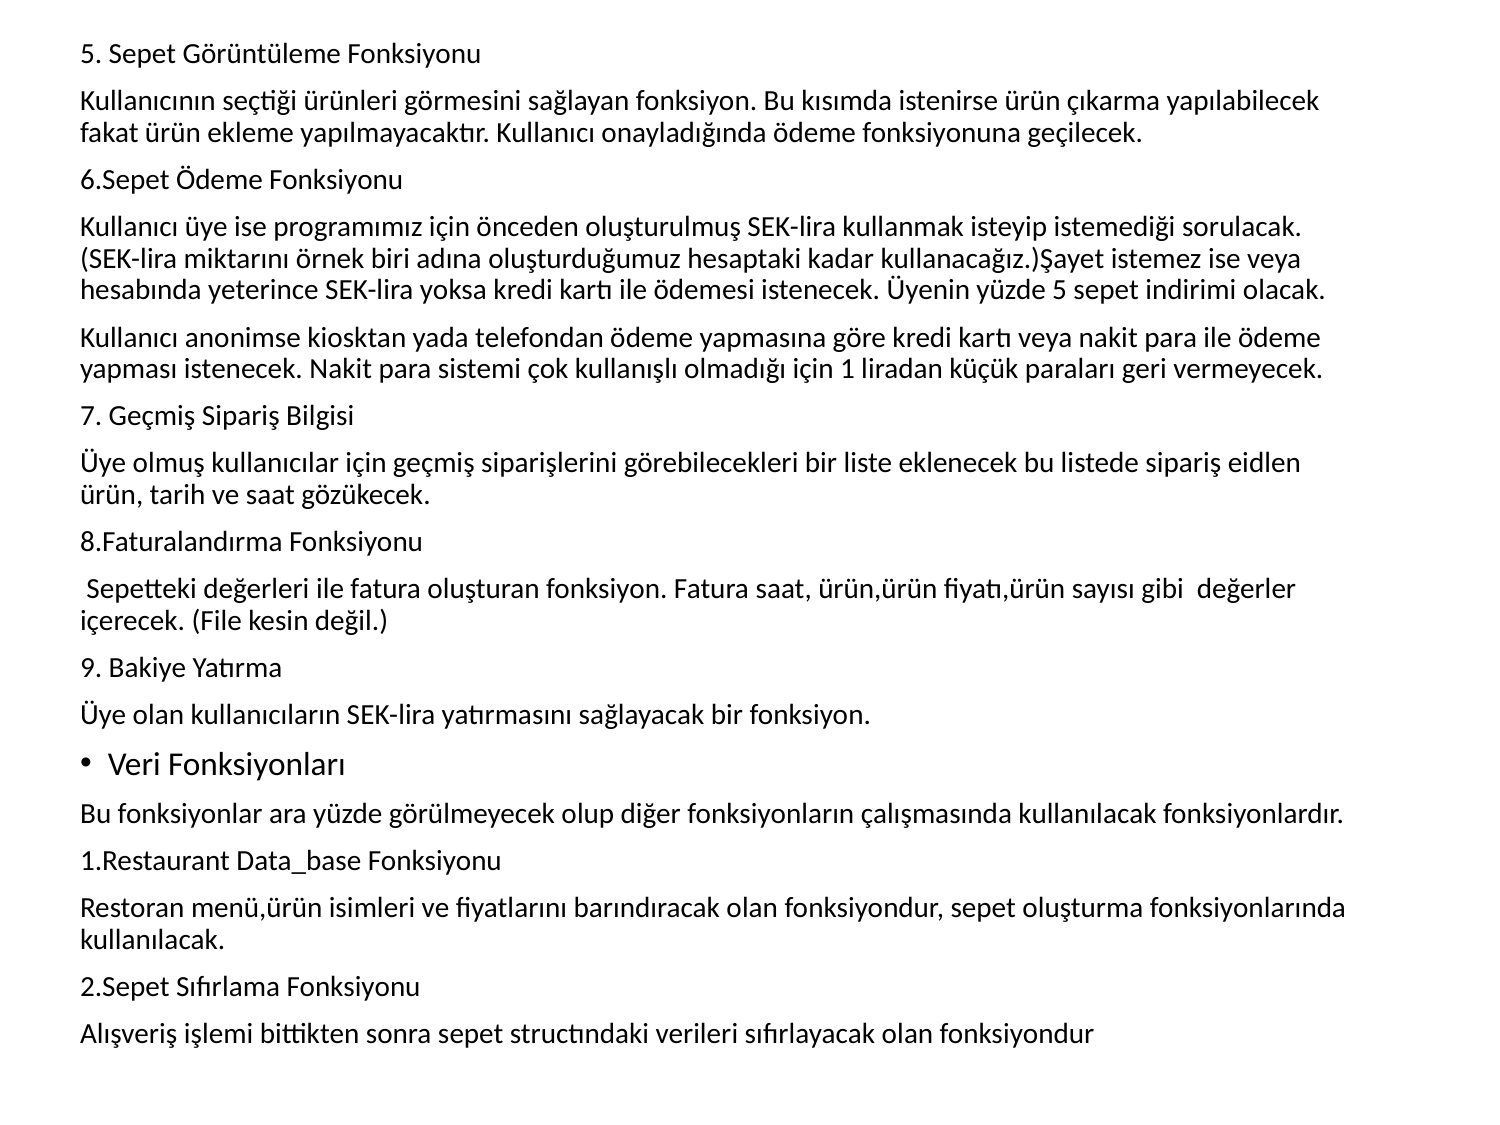

5. Sepet Görüntüleme Fonksiyonu
Kullanıcının seçtiği ürünleri görmesini sağlayan fonksiyon. Bu kısımda istenirse ürün çıkarma yapılabilecek fakat ürün ekleme yapılmayacaktır. Kullanıcı onayladığında ödeme fonksiyonuna geçilecek.
6.Sepet Ödeme Fonksiyonu
Kullanıcı üye ise programımız için önceden oluşturulmuş SEK-lira kullanmak isteyip istemediği sorulacak.(SEK-lira miktarını örnek biri adına oluşturduğumuz hesaptaki kadar kullanacağız.)Şayet istemez ise veya hesabında yeterince SEK-lira yoksa kredi kartı ile ödemesi istenecek. Üyenin yüzde 5 sepet indirimi olacak.
Kullanıcı anonimse kiosktan yada telefondan ödeme yapmasına göre kredi kartı veya nakit para ile ödeme yapması istenecek. Nakit para sistemi çok kullanışlı olmadığı için 1 liradan küçük paraları geri vermeyecek.
7. Geçmiş Sipariş Bilgisi
Üye olmuş kullanıcılar için geçmiş siparişlerini görebilecekleri bir liste eklenecek bu listede sipariş eidlen ürün, tarih ve saat gözükecek.
8.Faturalandırma Fonksiyonu
 Sepetteki değerleri ile fatura oluşturan fonksiyon. Fatura saat, ürün,ürün fiyatı,ürün sayısı gibi  değerler içerecek. (File kesin değil.)
9. Bakiye Yatırma
Üye olan kullanıcıların SEK-lira yatırmasını sağlayacak bir fonksiyon.
Veri Fonksiyonları
Bu fonksiyonlar ara yüzde görülmeyecek olup diğer fonksiyonların çalışmasında kullanılacak fonksiyonlardır.
1.Restaurant Data_base Fonksiyonu
Restoran menü,ürün isimleri ve fiyatlarını barındıracak olan fonksiyondur, sepet oluşturma fonksiyonlarında kullanılacak.
2.Sepet Sıfırlama Fonksiyonu
Alışveriş işlemi bittikten sonra sepet structındaki verileri sıfırlayacak olan fonksiyondur